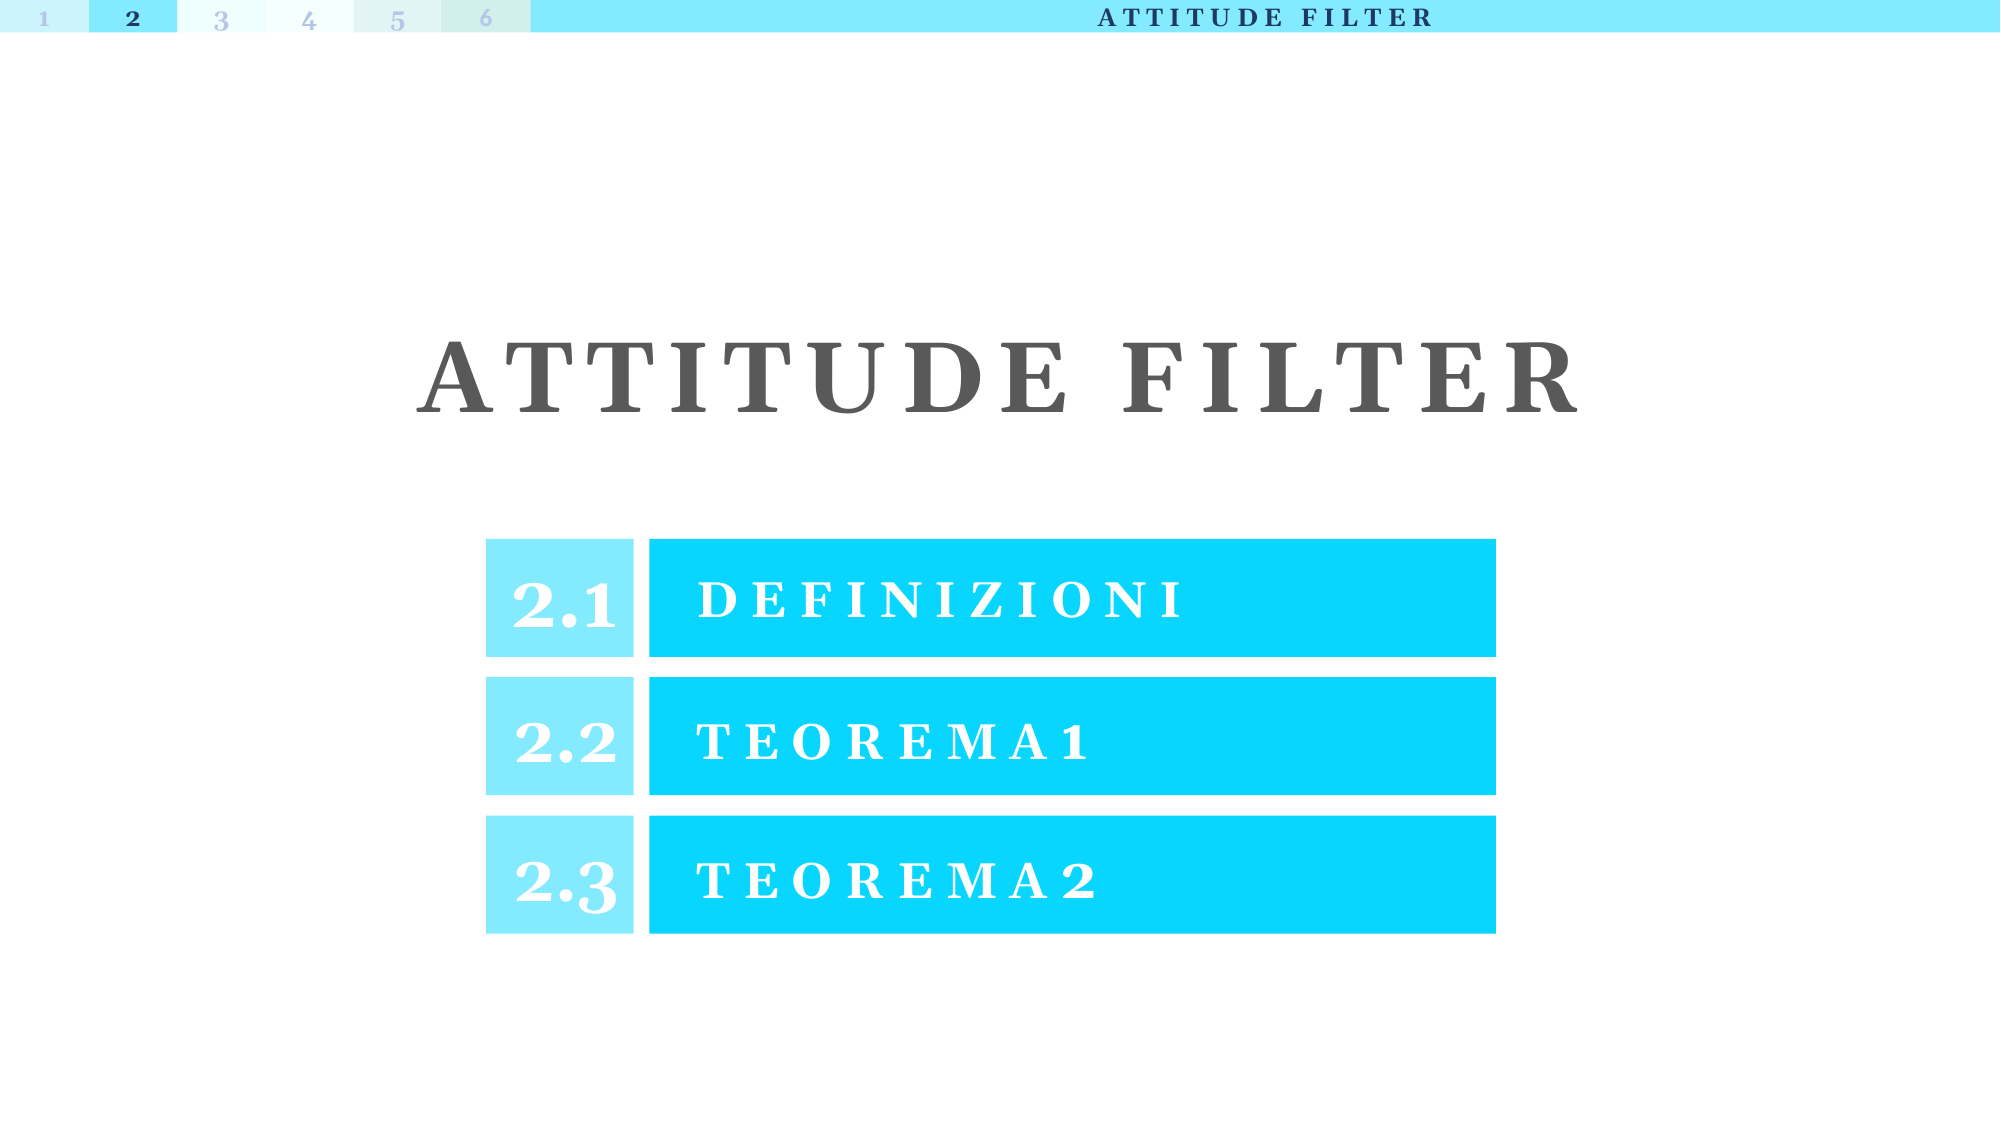

1
2
3
4
5
6
ATTITUDE FILTER
# ATTITUDE FILTER
2.1
DEFINIZIONI
2.2
TEOREMA1
2.3
TEOREMA2